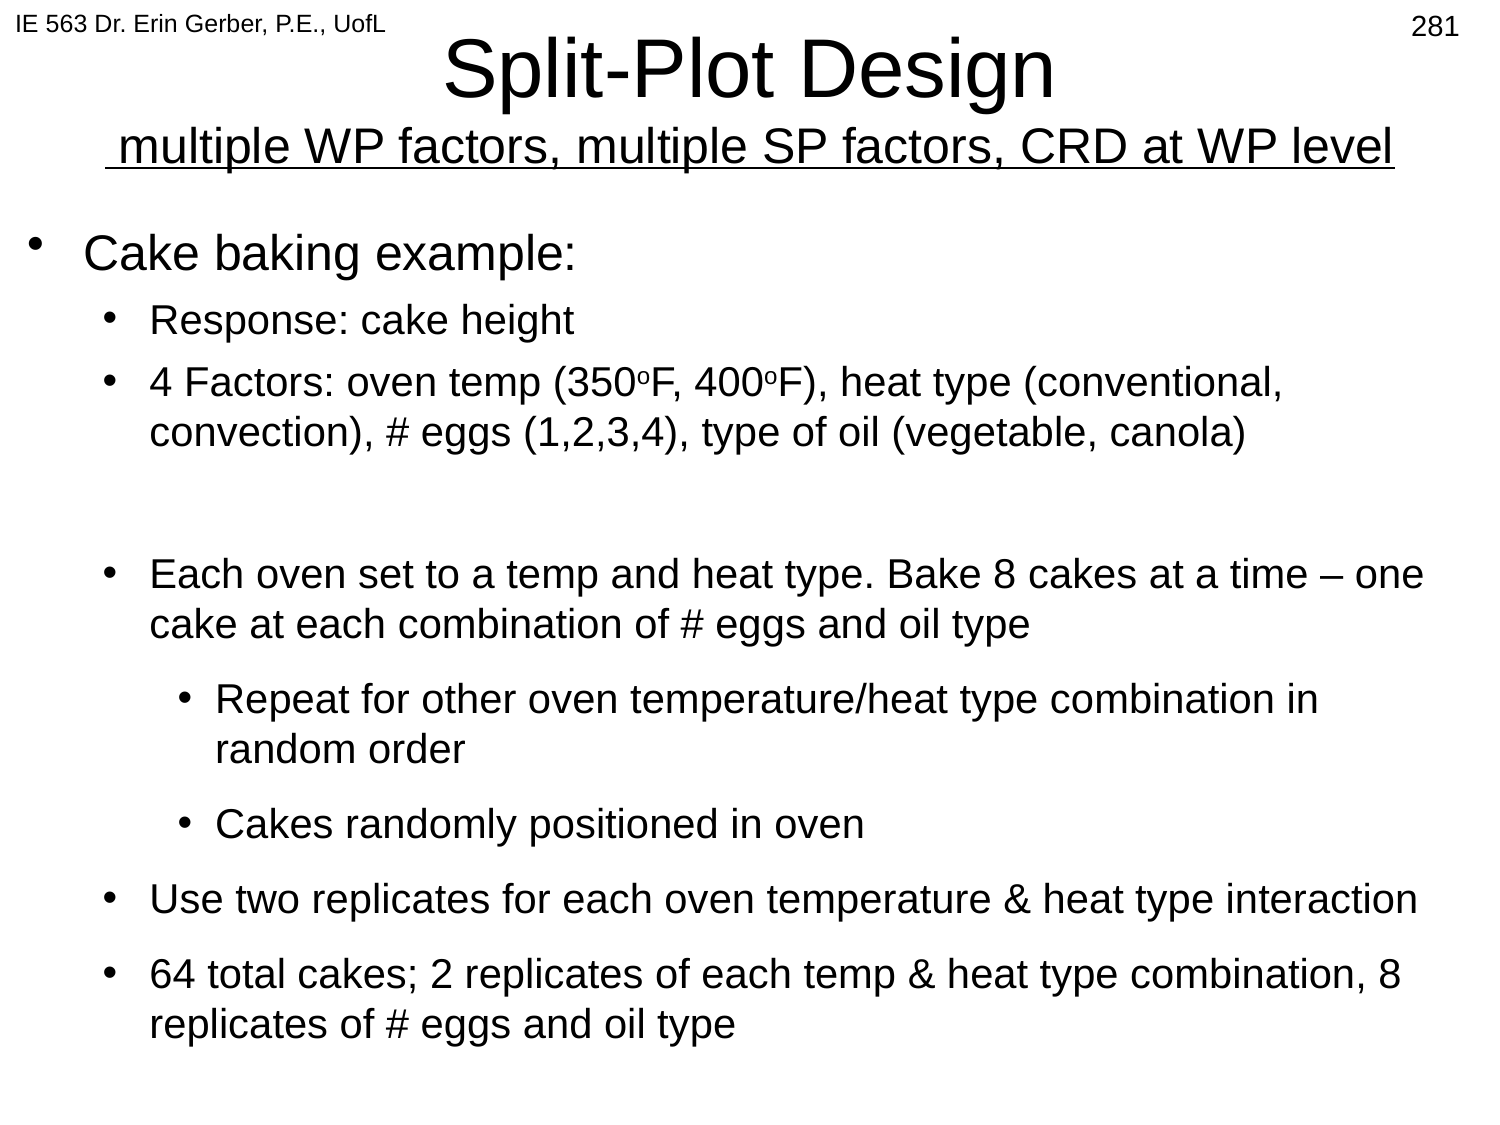

IE 563 Dr. Erin Gerber, P.E., UofL
# Split-Plot Design multiple WP factors, multiple SP factors, CRD at WP level
281
Cake baking example:
Response: cake height
4 Factors: oven temp (350oF, 400oF), heat type (conventional, convection), # eggs (1,2,3,4), type of oil (vegetable, canola)

Each oven set to a temp and heat type. Bake 8 cakes at a time – one cake at each combination of # eggs and oil type
Repeat for other oven temperature/heat type combination in random order
Cakes randomly positioned in oven
Use two replicates for each oven temperature & heat type interaction
64 total cakes; 2 replicates of each temp & heat type combination, 8 replicates of # eggs and oil type